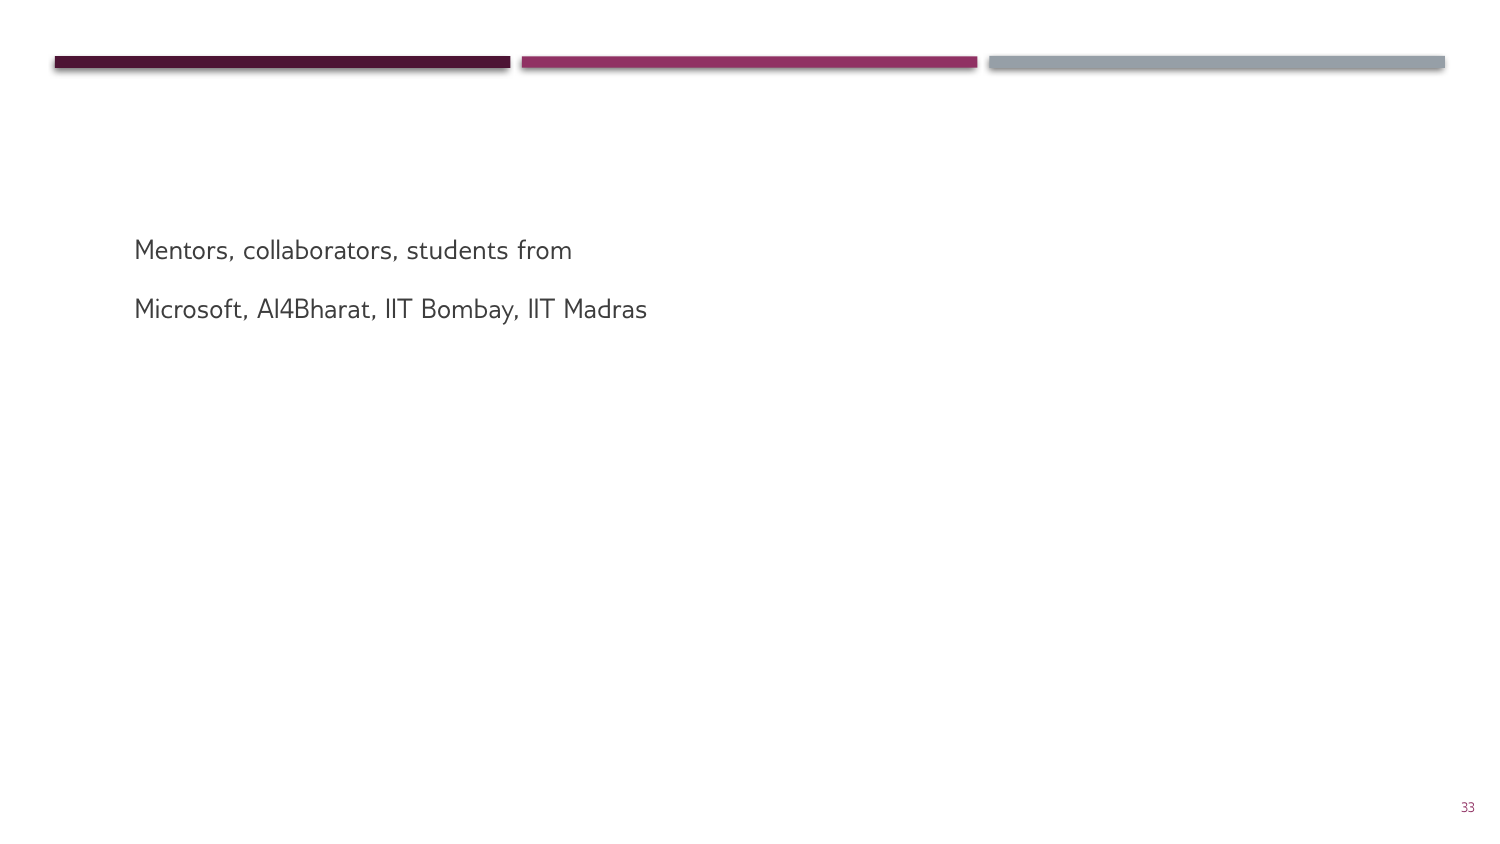

# Acknowledgements
Mentors, collaborators, students from
Microsoft, AI4Bharat, IIT Bombay, IIT Madras
33